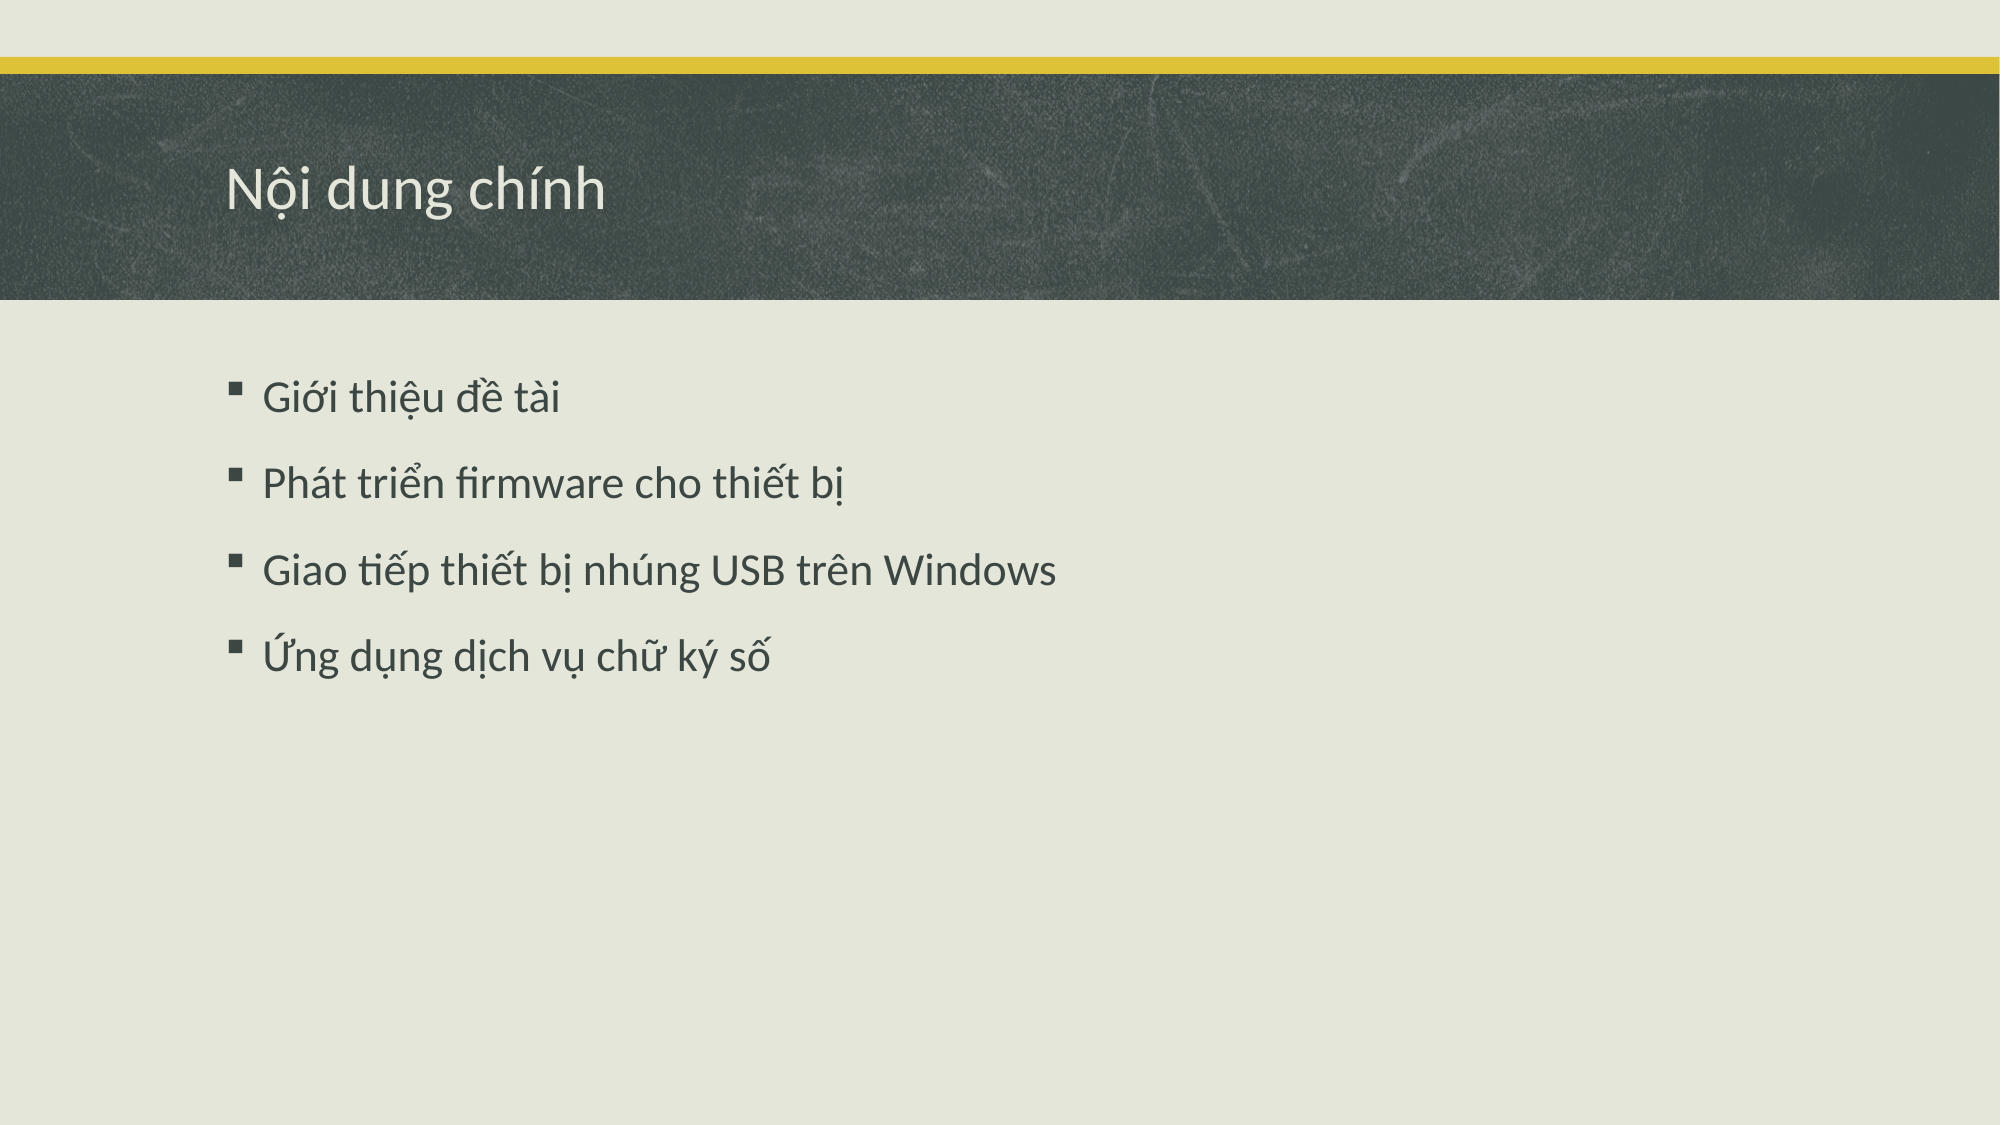

# Nội dung chính
Giới thiệu đề tài
Phát triển firmware cho thiết bị
Giao tiếp thiết bị nhúng USB trên Windows
Ứng dụng dịch vụ chữ ký số